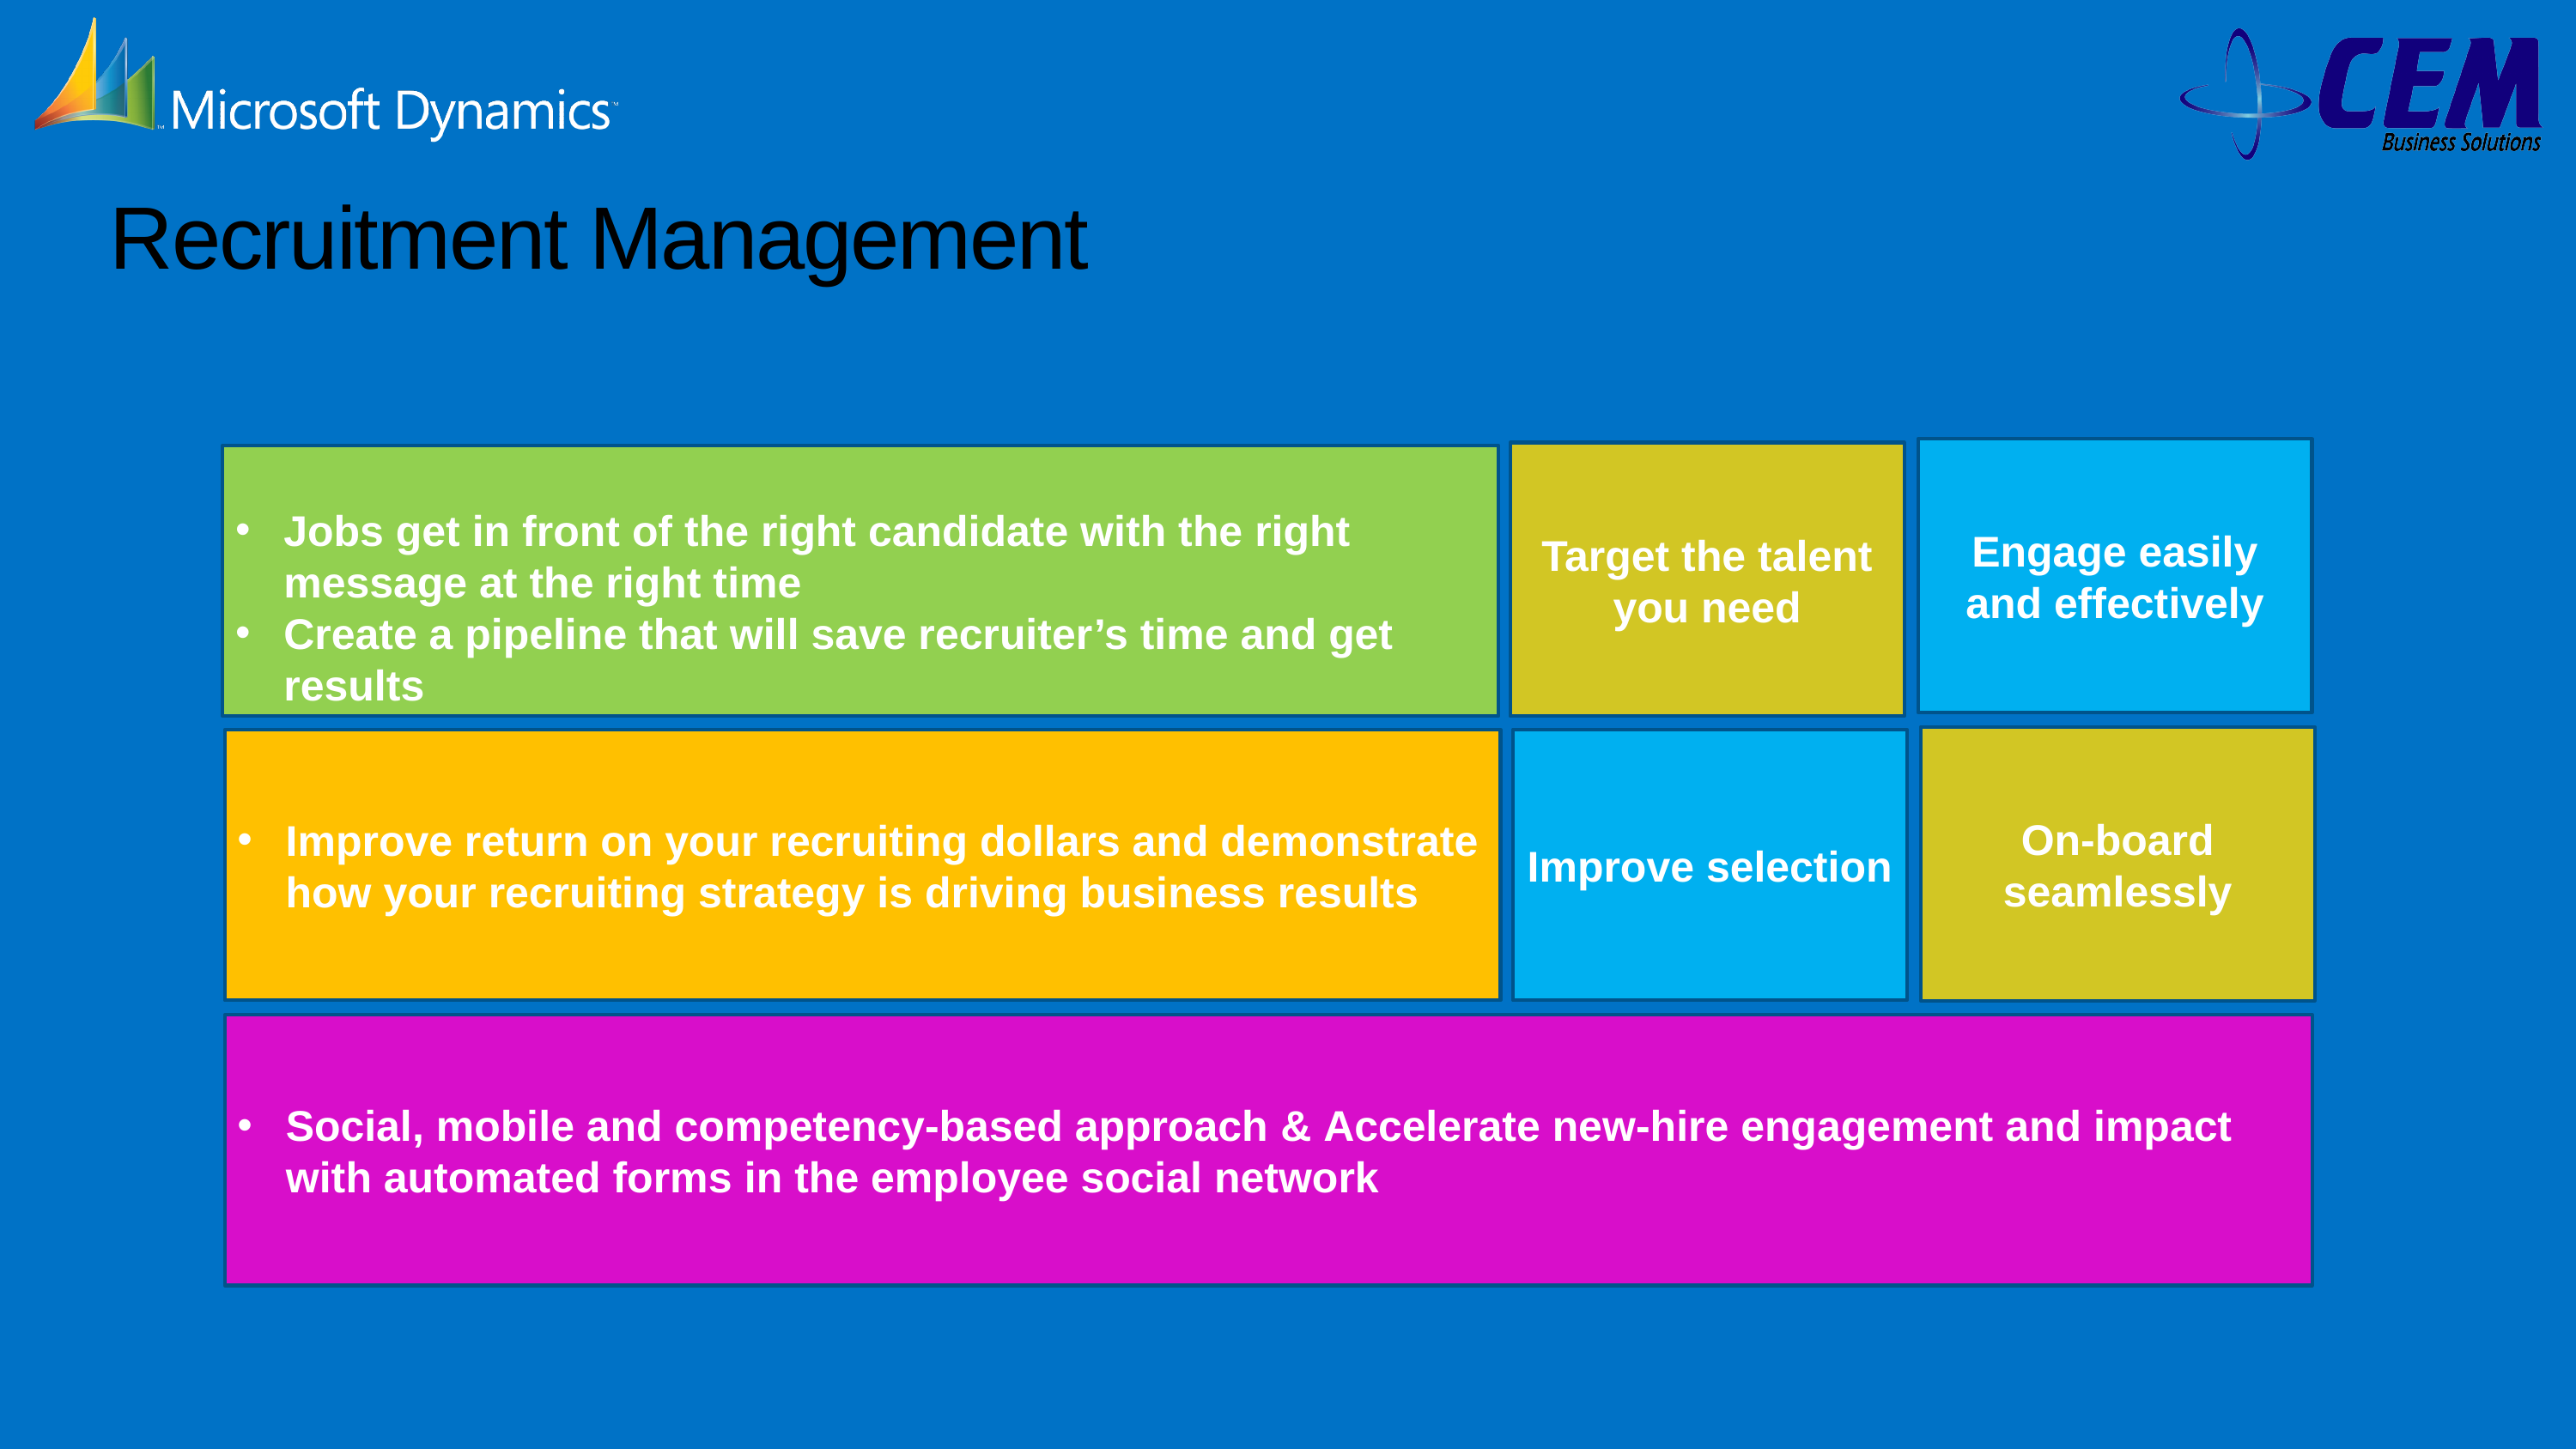

# Recruitment Management
Engage easily and effectively
Target the talent you need

Jobs get in front of the right candidate with the right message at the right time
Create a pipeline that will save recruiter’s time and get results
On-board seamlessly
Improve selection
Improve return on your recruiting dollars and demonstrate how your recruiting strategy is driving business results
Social, mobile and competency-based approach & Accelerate new-hire engagement and impact with automated forms in the employee social network